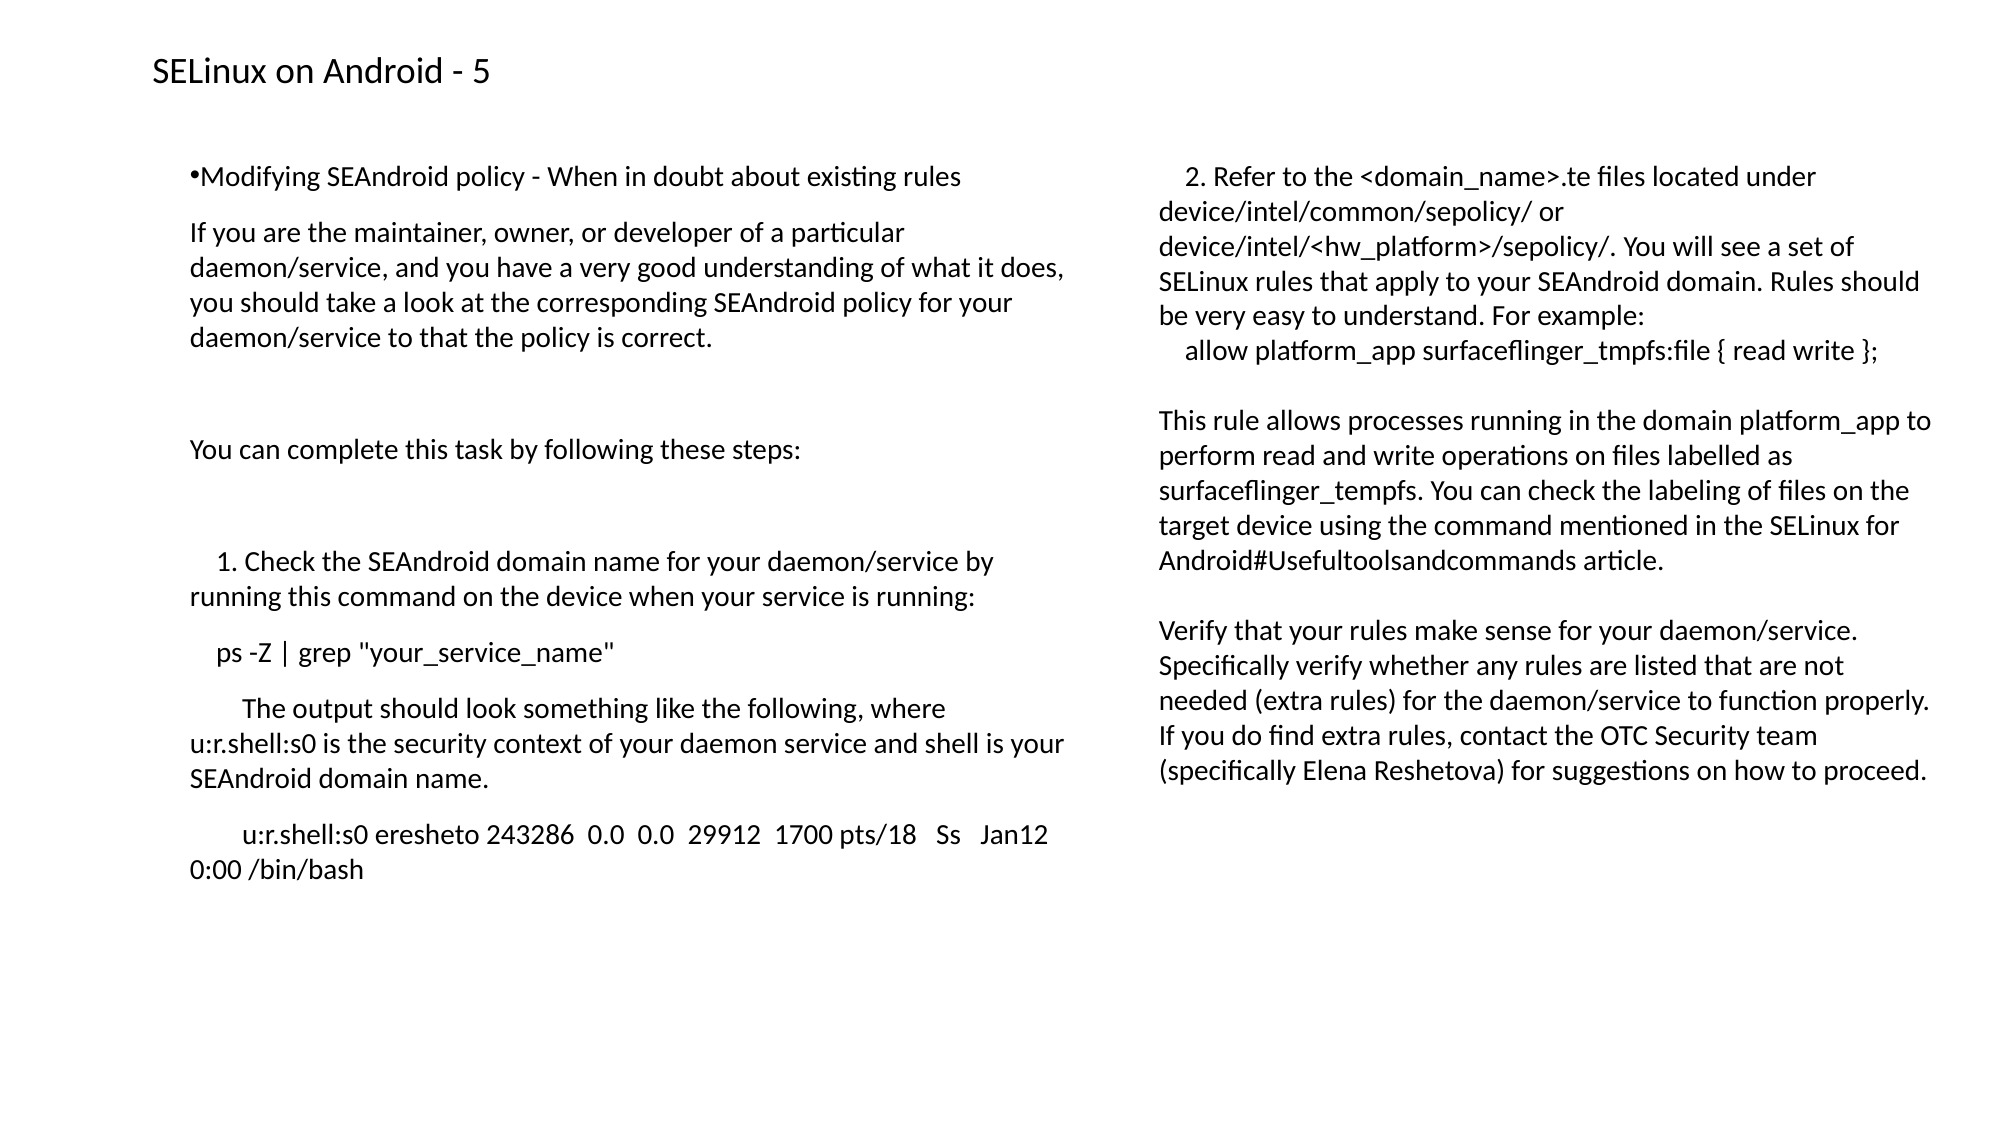

# SELinux on Android - 5
Modifying SEAndroid policy - When in doubt about existing rules
If you are the maintainer, owner, or developer of a particular daemon/service, and you have a very good understanding of what it does, you should take a look at the corresponding SEAndroid policy for your daemon/service to that the policy is correct.

You can complete this task by following these steps:

    1. Check the SEAndroid domain name for your daemon/service by running this command on the device when your service is running:
    ps -Z | grep "your_service_name"
        The output should look something like the following, where u:r.shell:s0 is the security context of your daemon service and shell is your SEAndroid domain name.
        u:r.shell:s0 eresheto 243286  0.0  0.0  29912  1700 pts/18   Ss   Jan12   0:00 /bin/bash
    2. Refer to the <domain_name>.te files located under device/intel/common/sepolicy/ or device/intel/<hw_platform>/sepolicy/. You will see a set of SELinux rules that apply to your SEAndroid domain. Rules should be very easy to understand. For example:
    allow platform_app surfaceflinger_tmpfs:file { read write };

This rule allows processes running in the domain platform_app to perform read and write operations on files labelled as surfaceflinger_tempfs. You can check the labeling of files on the target device using the command mentioned in the SELinux for Android#Usefultoolsandcommands article.

Verify that your rules make sense for your daemon/service. Specifically verify whether any rules are listed that are not needed (extra rules) for the daemon/service to function properly. If you do find extra rules, contact the OTC Security team (specifically Elena Reshetova) for suggestions on how to proceed.